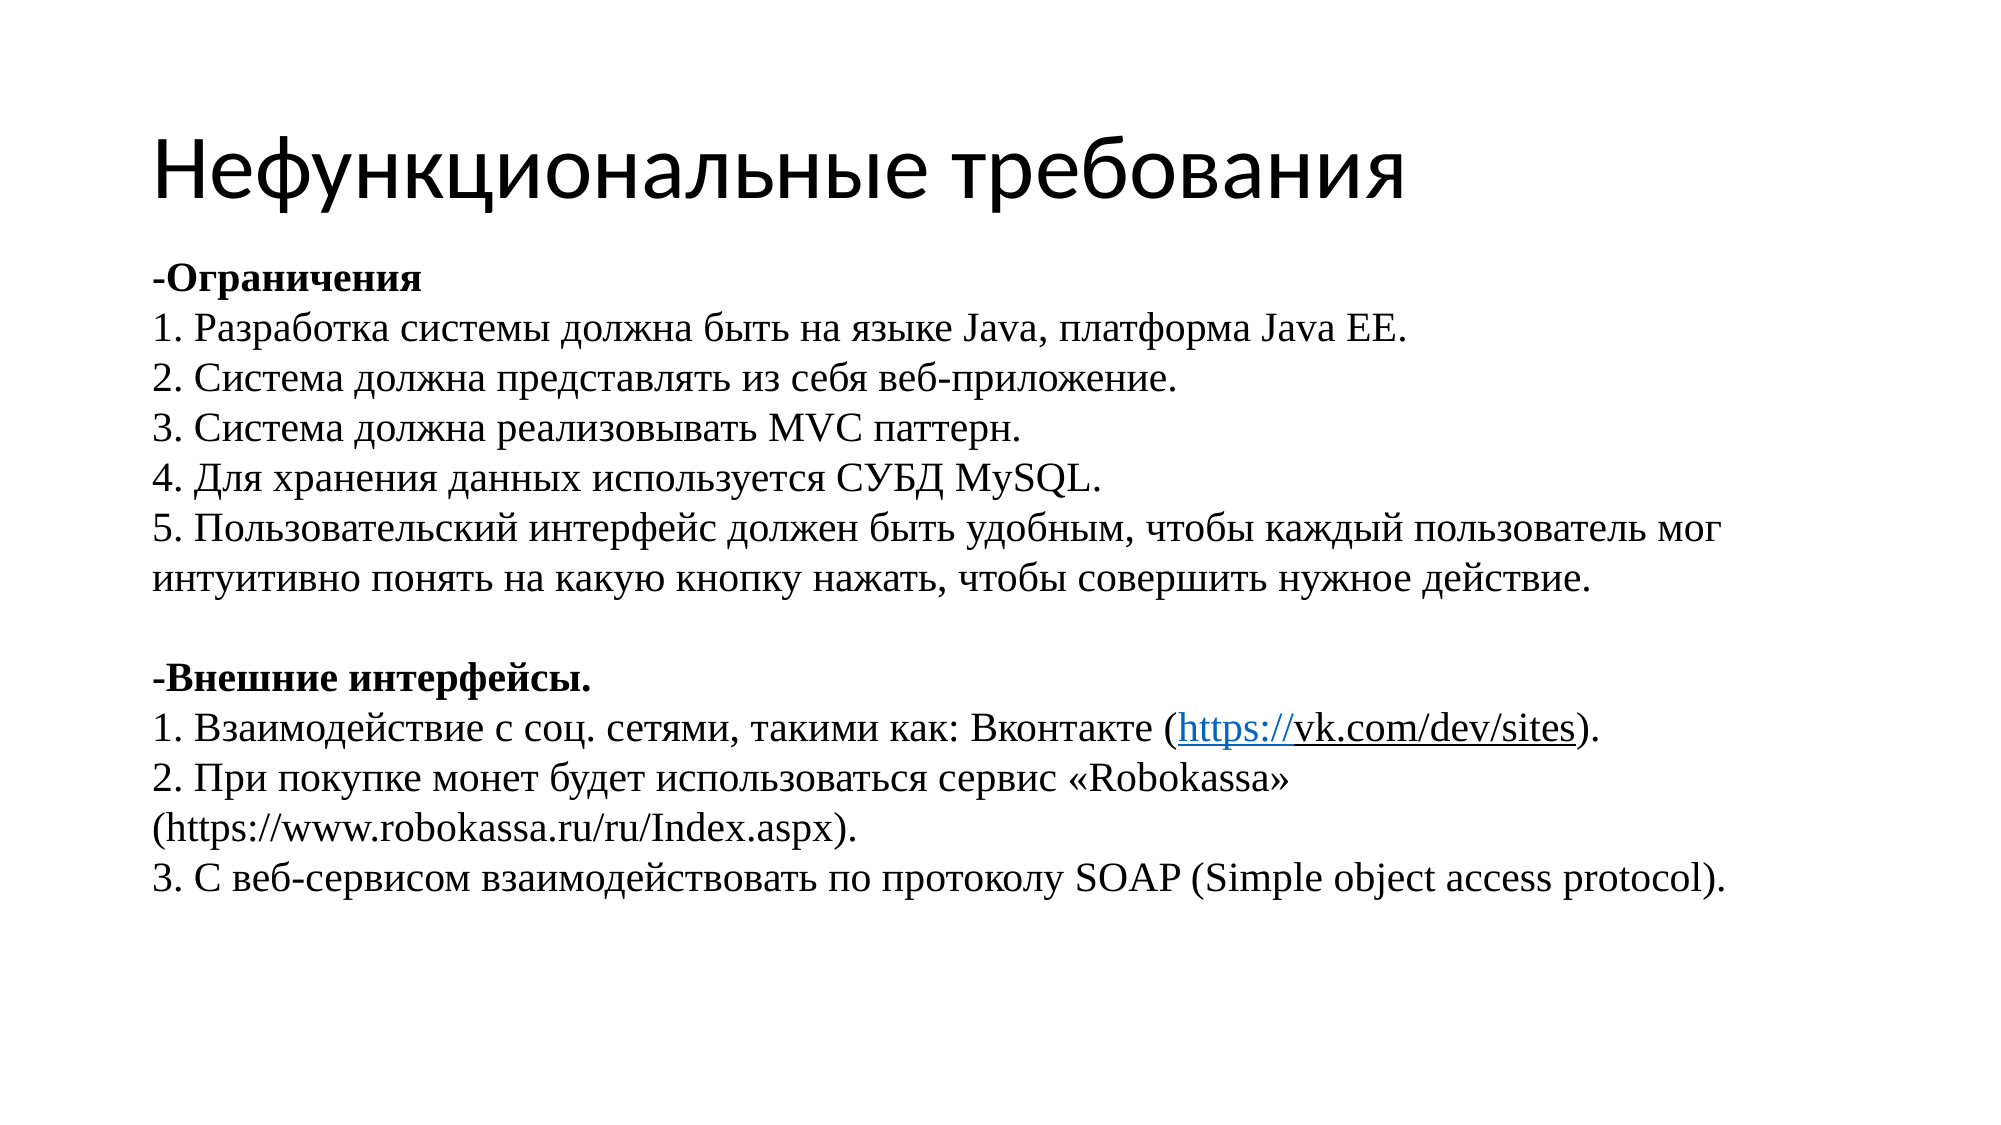

# Нефункциональные требования
-Ограничения
1. Разработка системы должна быть на языке Java, платформа Java EE.
2. Система должна представлять из себя веб-приложение.
3. Система должна реализовывать MVC паттерн.
4. Для хранения данных используется СУБД MySQL.
5. Пользовательский интерфейс должен быть удобным, чтобы каждый пользователь мог интуитивно понять на какую кнопку нажать, чтобы совершить нужное действие.

-Внешние интерфейсы.
1. Взаимодействие с соц. сетями, такими как: Вконтакте (https://vk.com/dev/sites).
2. При покупке монет будет использоваться сервис «Robokassa» (https://www.robokassa.ru/ru/Index.aspx).
3. С веб-сервисом взаимодействовать по протоколу SOAP (Simple object access protocol).